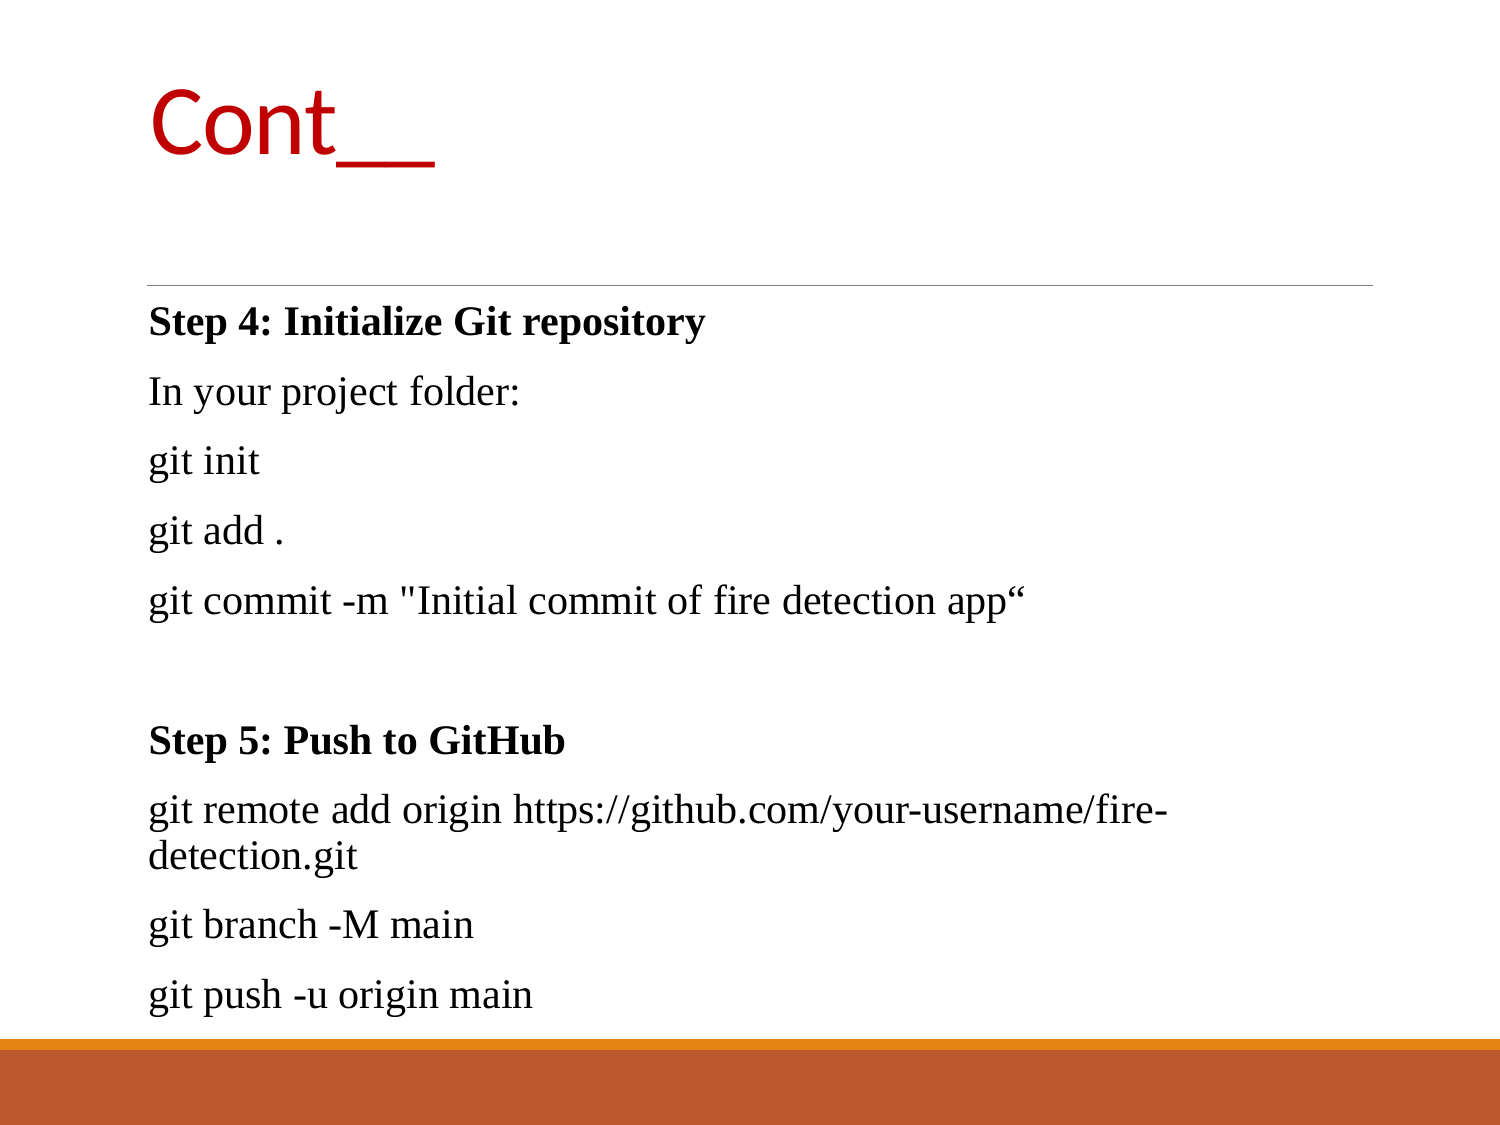

# Cont__
Step 4: Initialize Git repository
In your project folder:
git init
git add .
git commit -m "Initial commit of fire detection app“

Step 5: Push to GitHub
git remote add origin https://github.com/your-username/fire-detection.git
git branch -M main
git push -u origin main